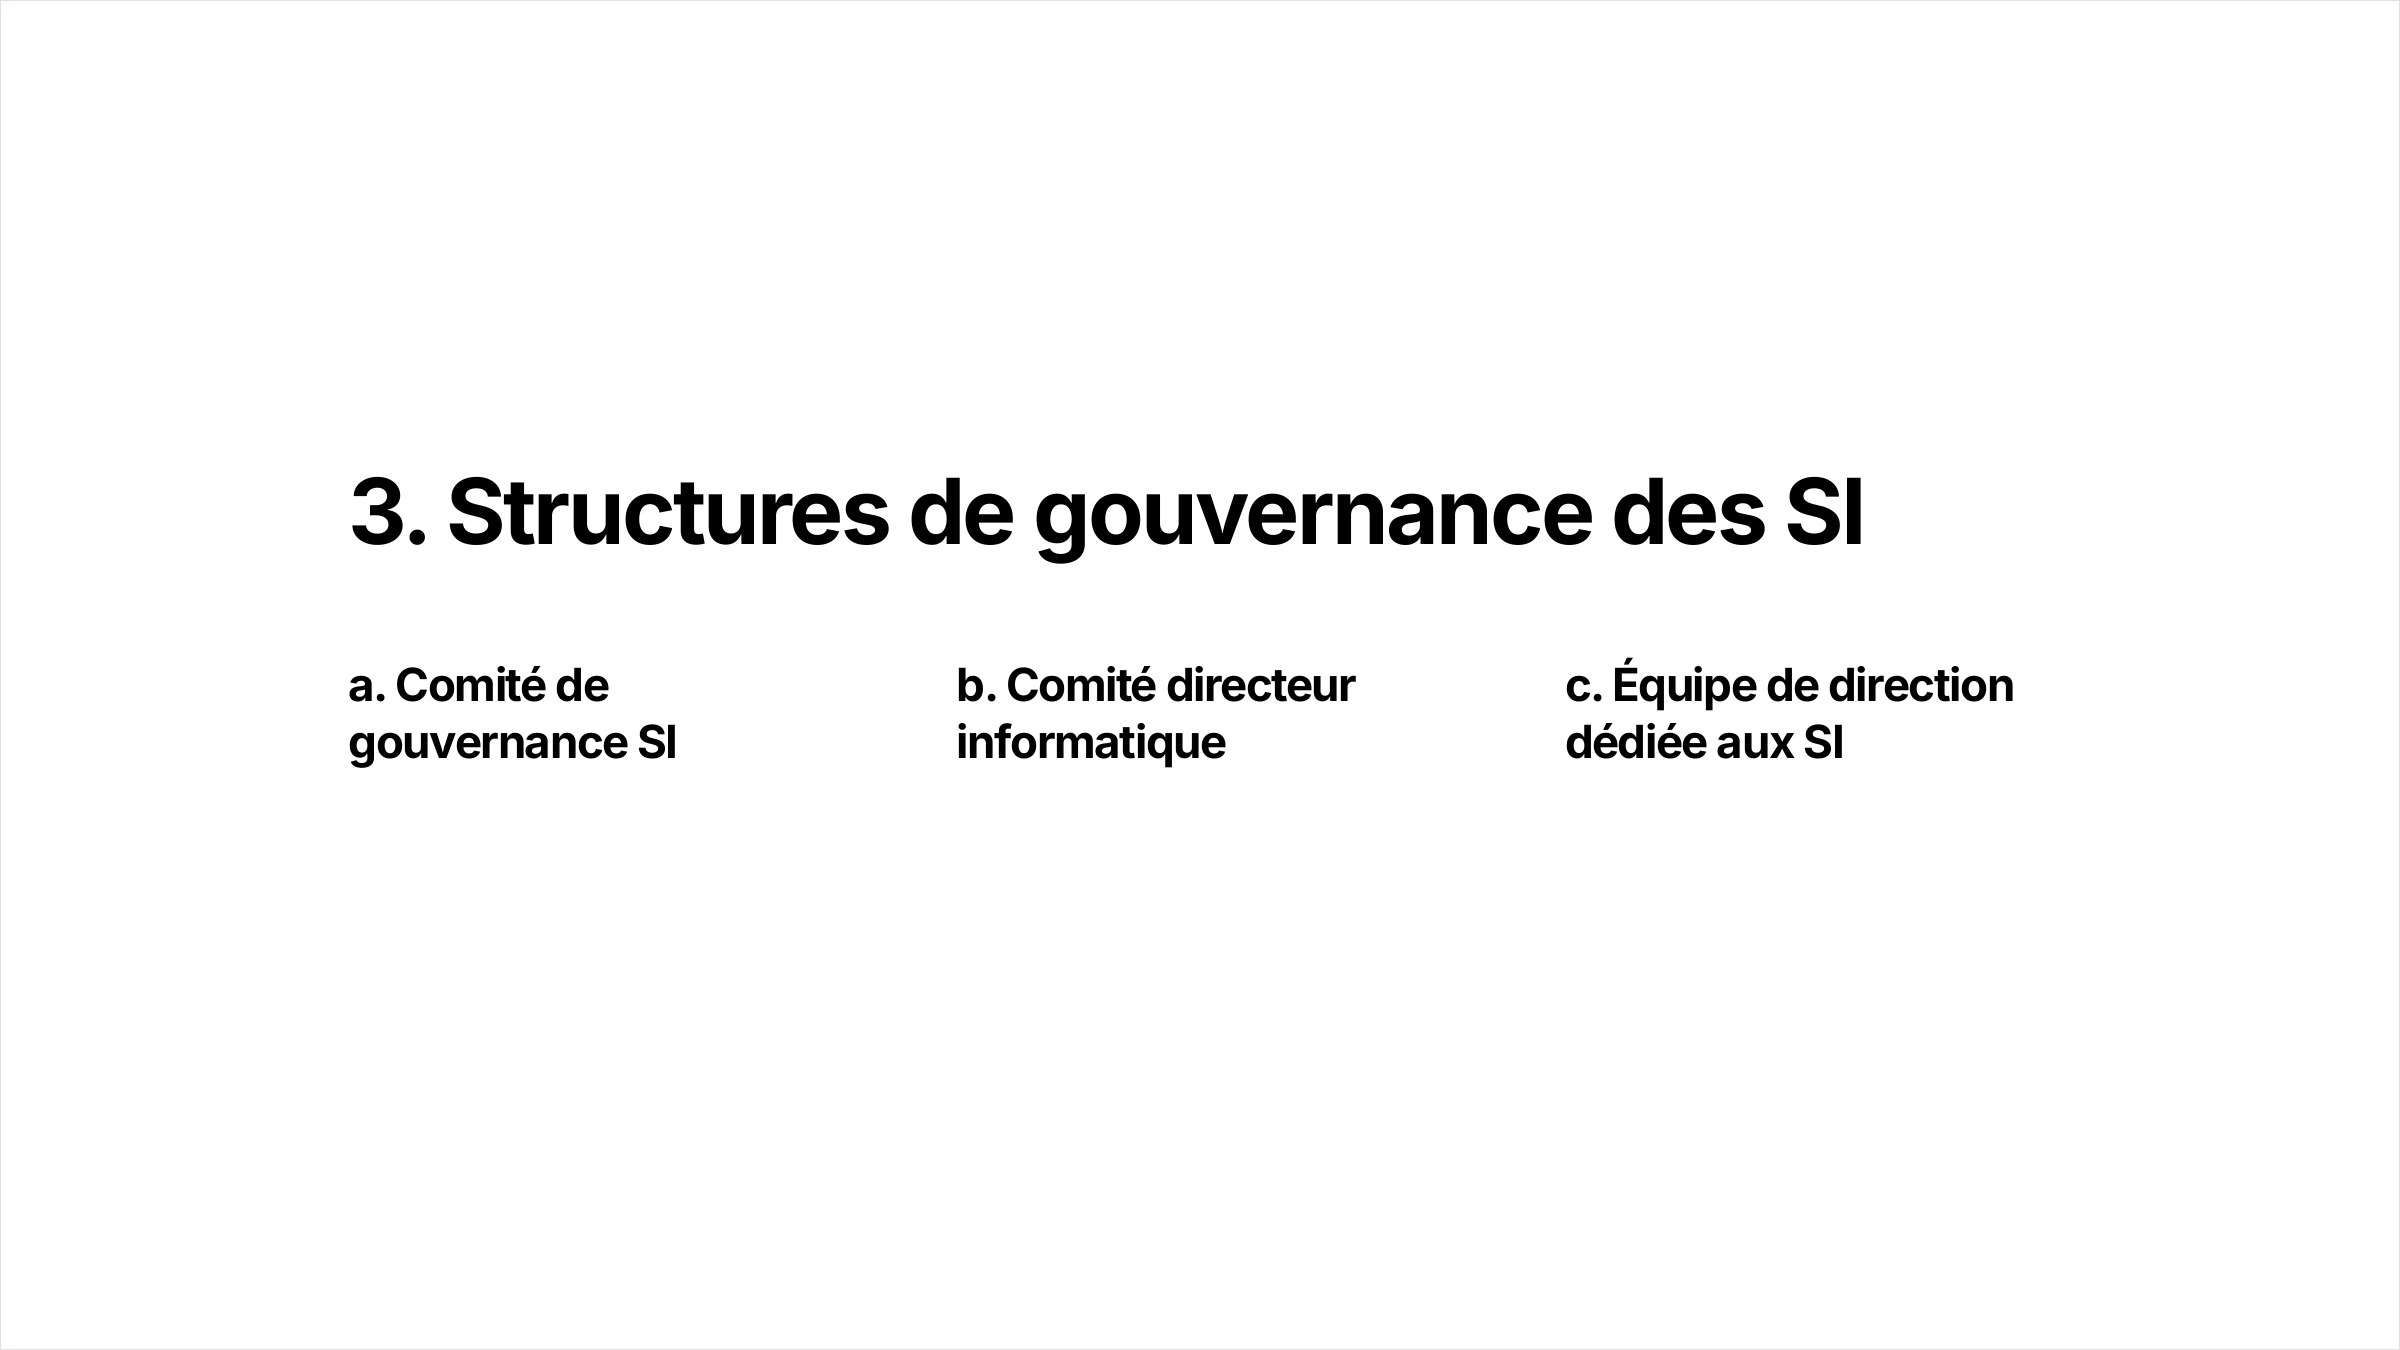

3. Structures de gouvernance des SI
a. Comité de gouvernance SI
b. Comité directeur informatique
c. Équipe de direction dédiée aux SI